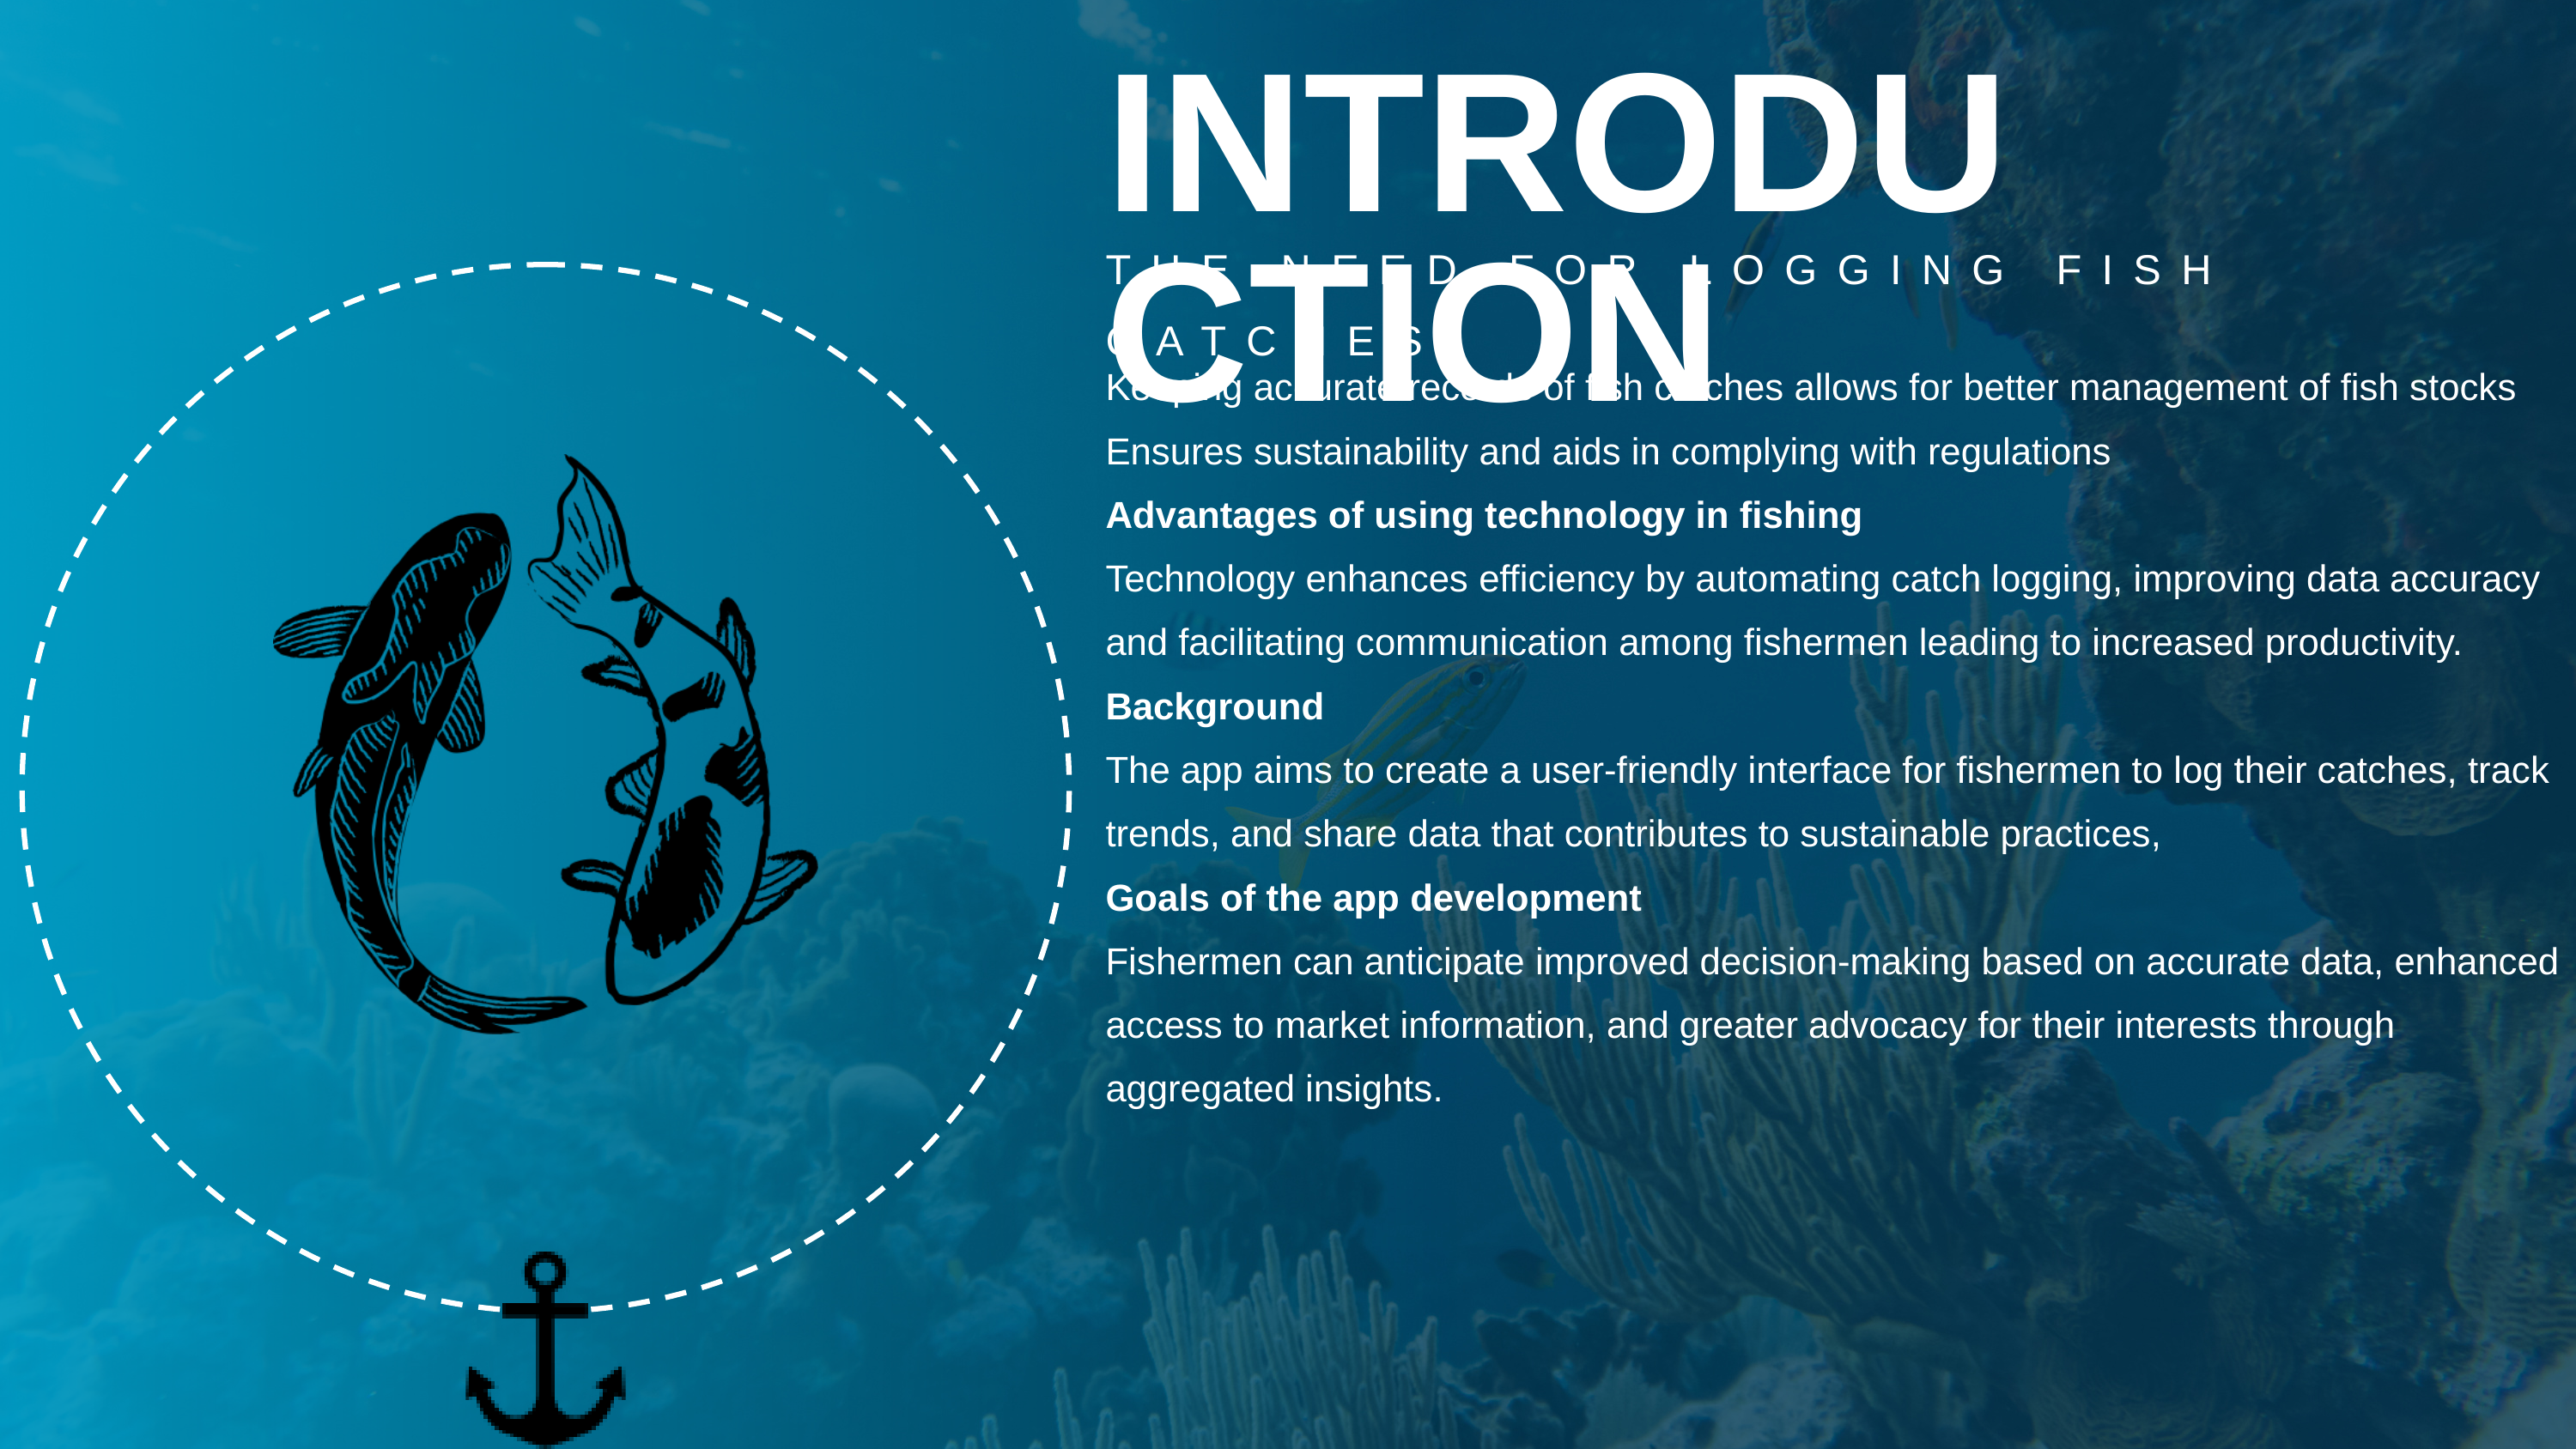

INTRODUCTION
THE NEED FOR LOGGING FISH CATCHES

Keeping accurate records of fish catches allows for better management of fish stocks
Ensures sustainability and aids in complying with regulations
Advantages of using technology in fishing
Technology enhances efficiency by automating catch logging, improving data accuracy and facilitating communication among fishermen leading to increased productivity.
Background
The app aims to create a user-friendly interface for fishermen to log their catches, track trends, and share data that contributes to sustainable practices,
Goals of the app development
Fishermen can anticipate improved decision-making based on accurate data, enhanced access to market information, and greater advocacy for their interests through aggregated insights.